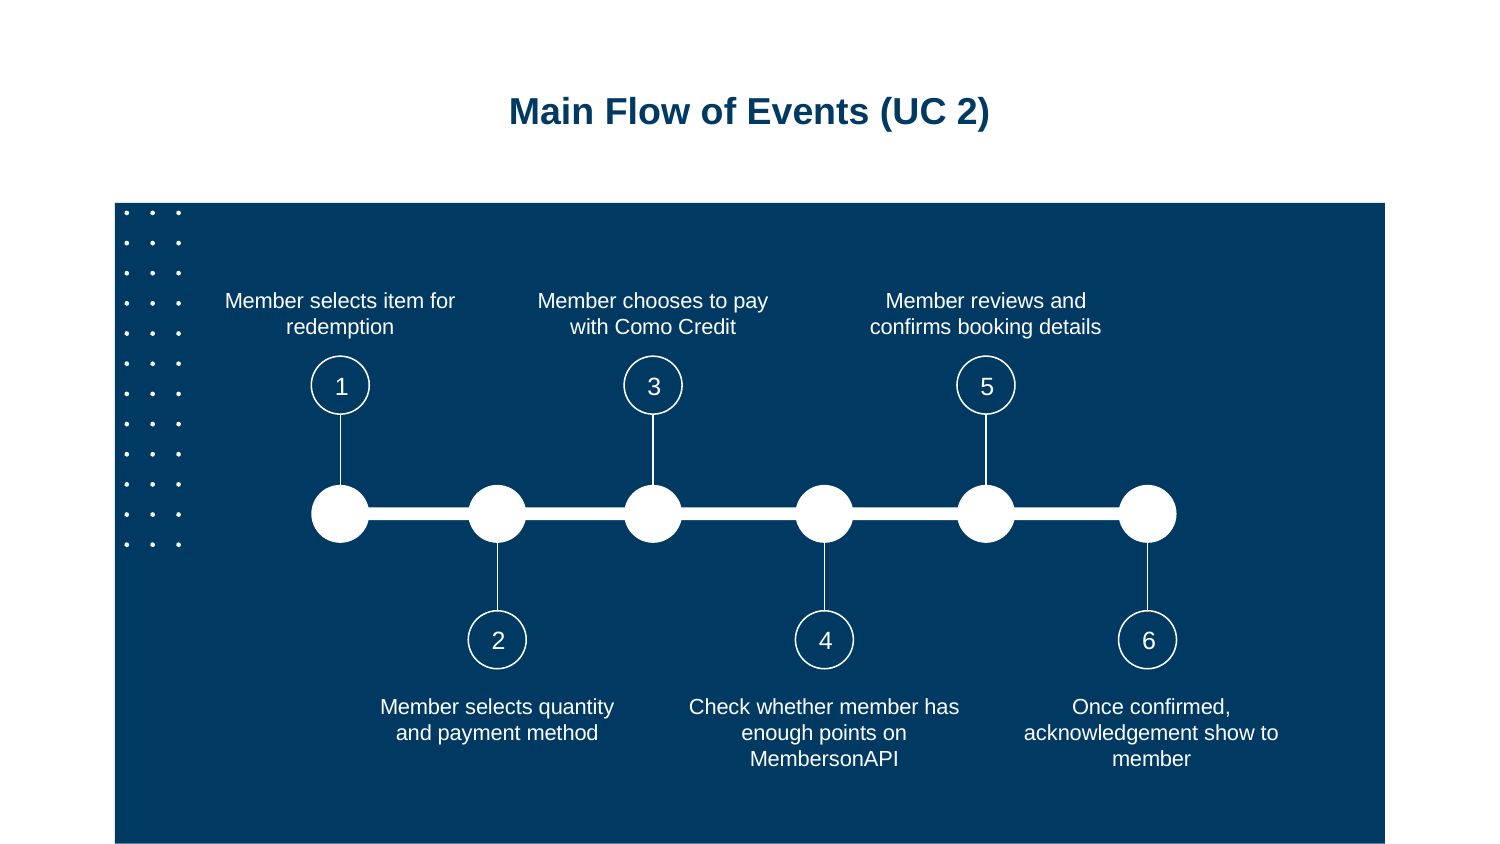

# Main Flow of Events (UC 2)
Member selects item for redemption
Member chooses to pay with Como Credit
Member reviews and confirms booking details
5
1
3

4
2
6
Member selects quantity and payment method
Check whether member has enough points on MembersonAPI
Once confirmed, acknowledgement show to member